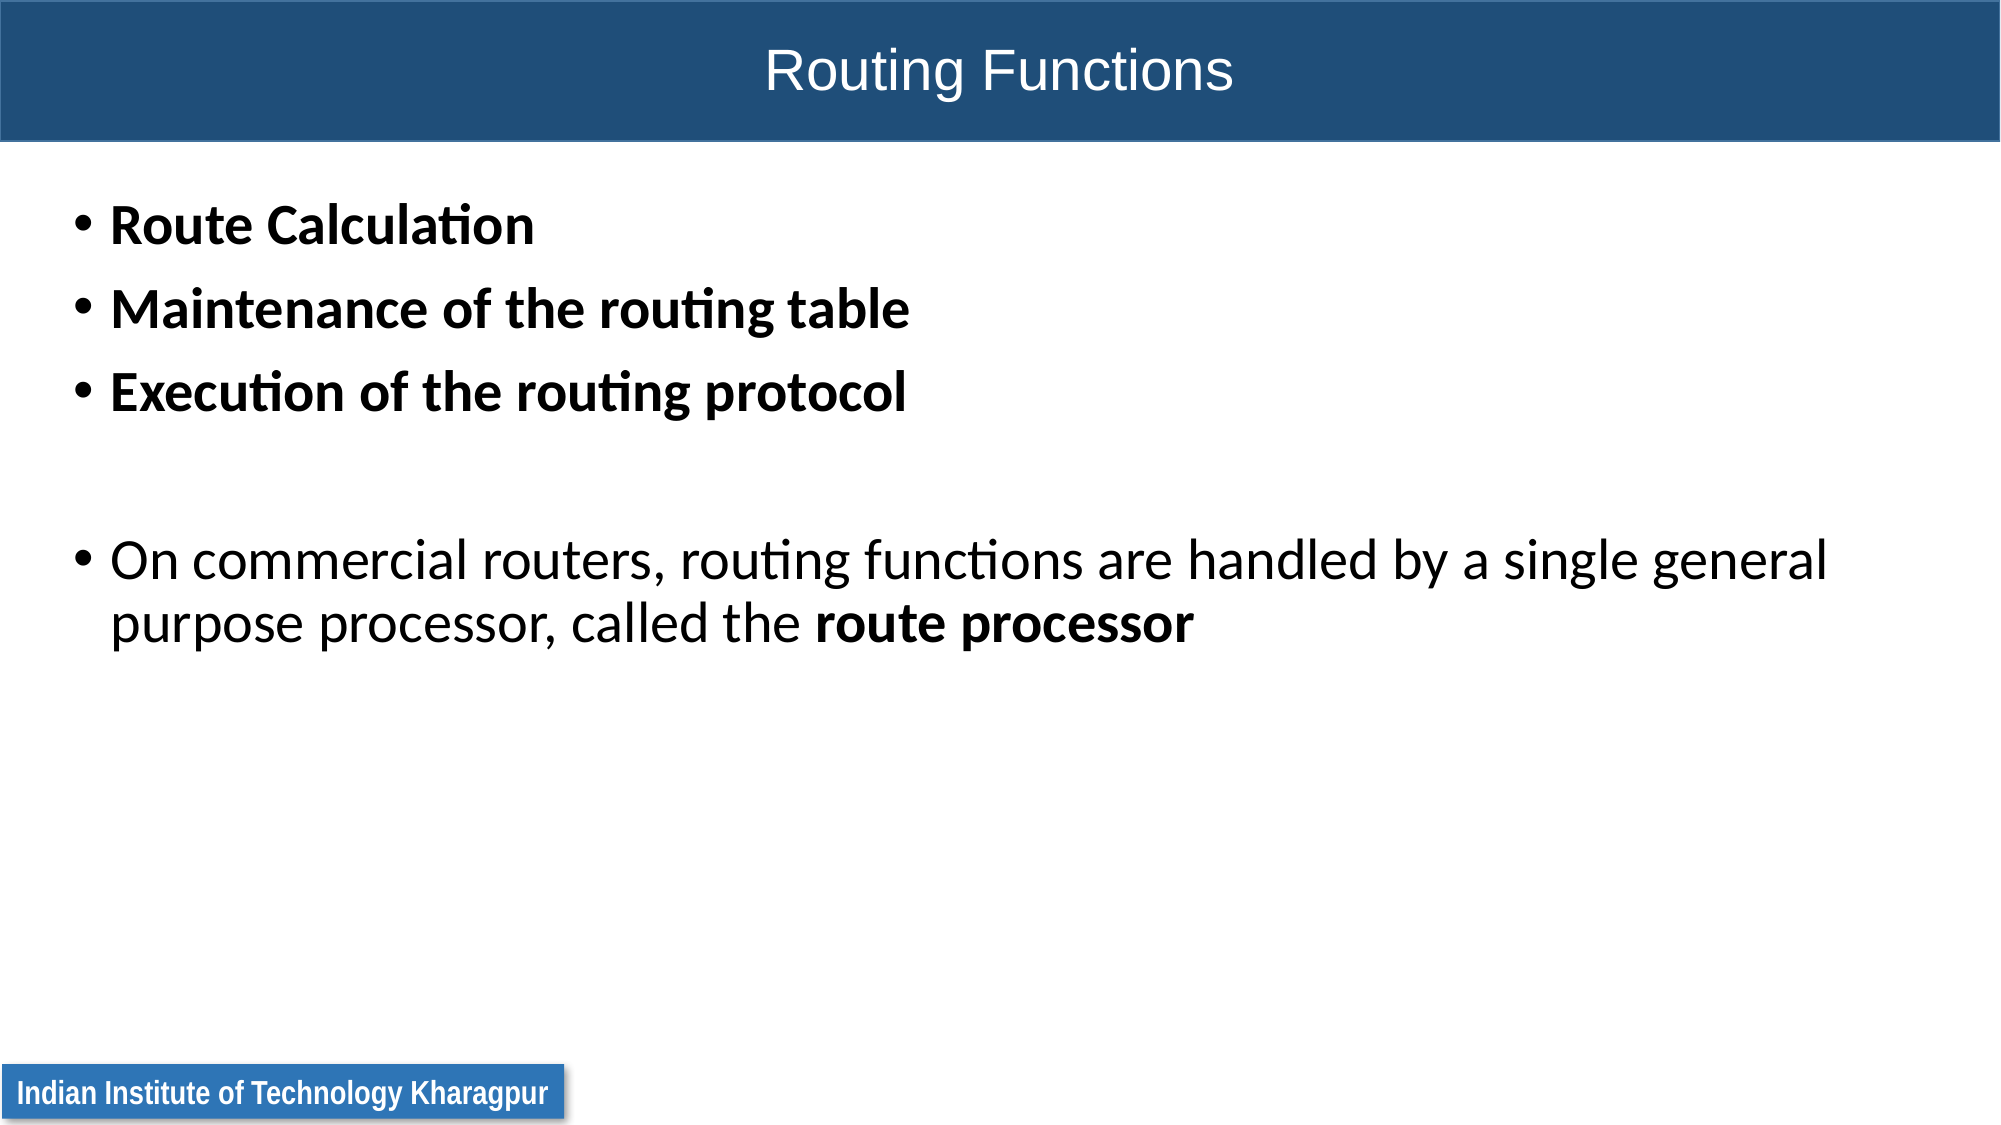

# Routing Functions
Route Calculation
Maintenance of the routing table
Execution of the routing protocol

On commercial routers, routing functions are handled by a single general purpose processor, called the route processor